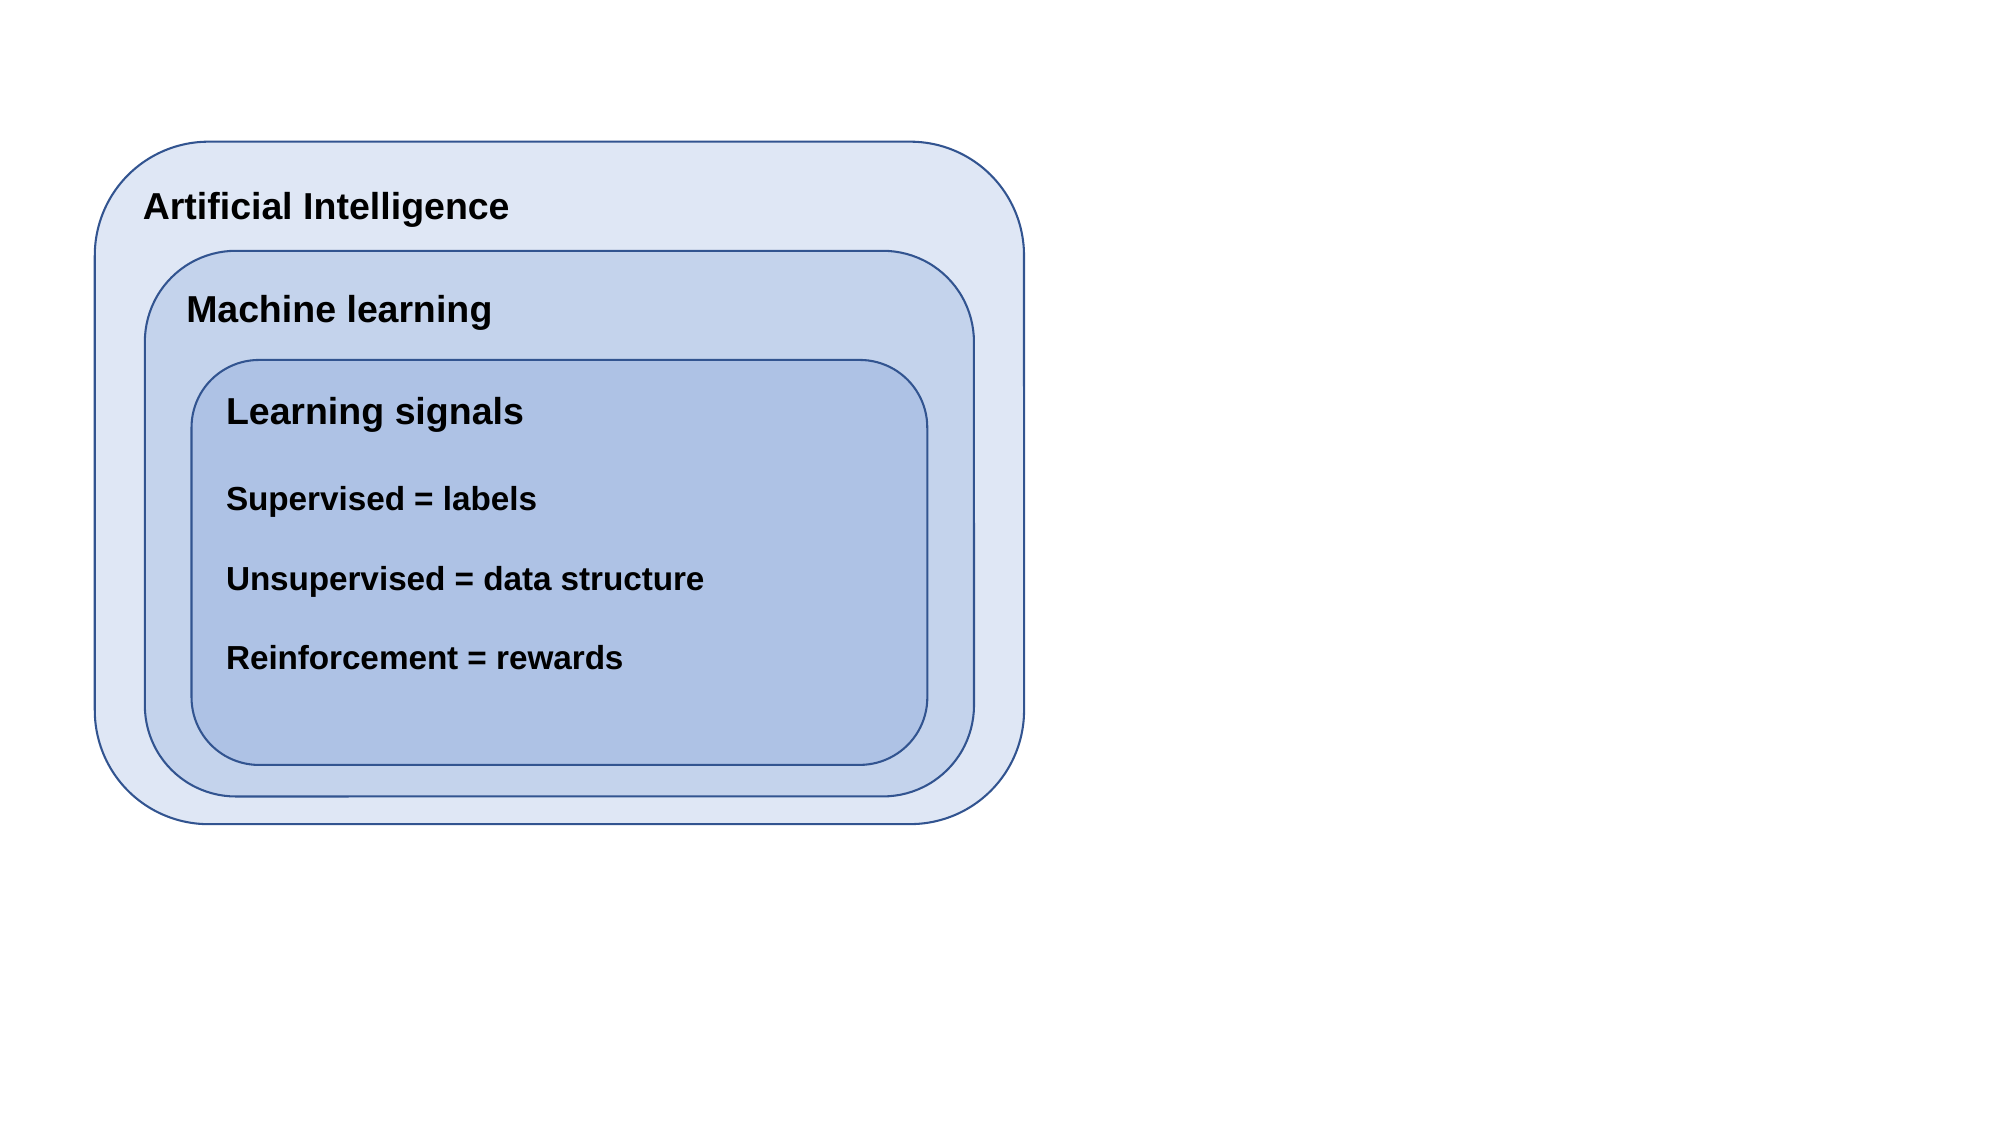

Artificial Intelligence
Machine learning
Learning signals

Supervised = labels

Unsupervised = data structure

Reinforcement = rewards